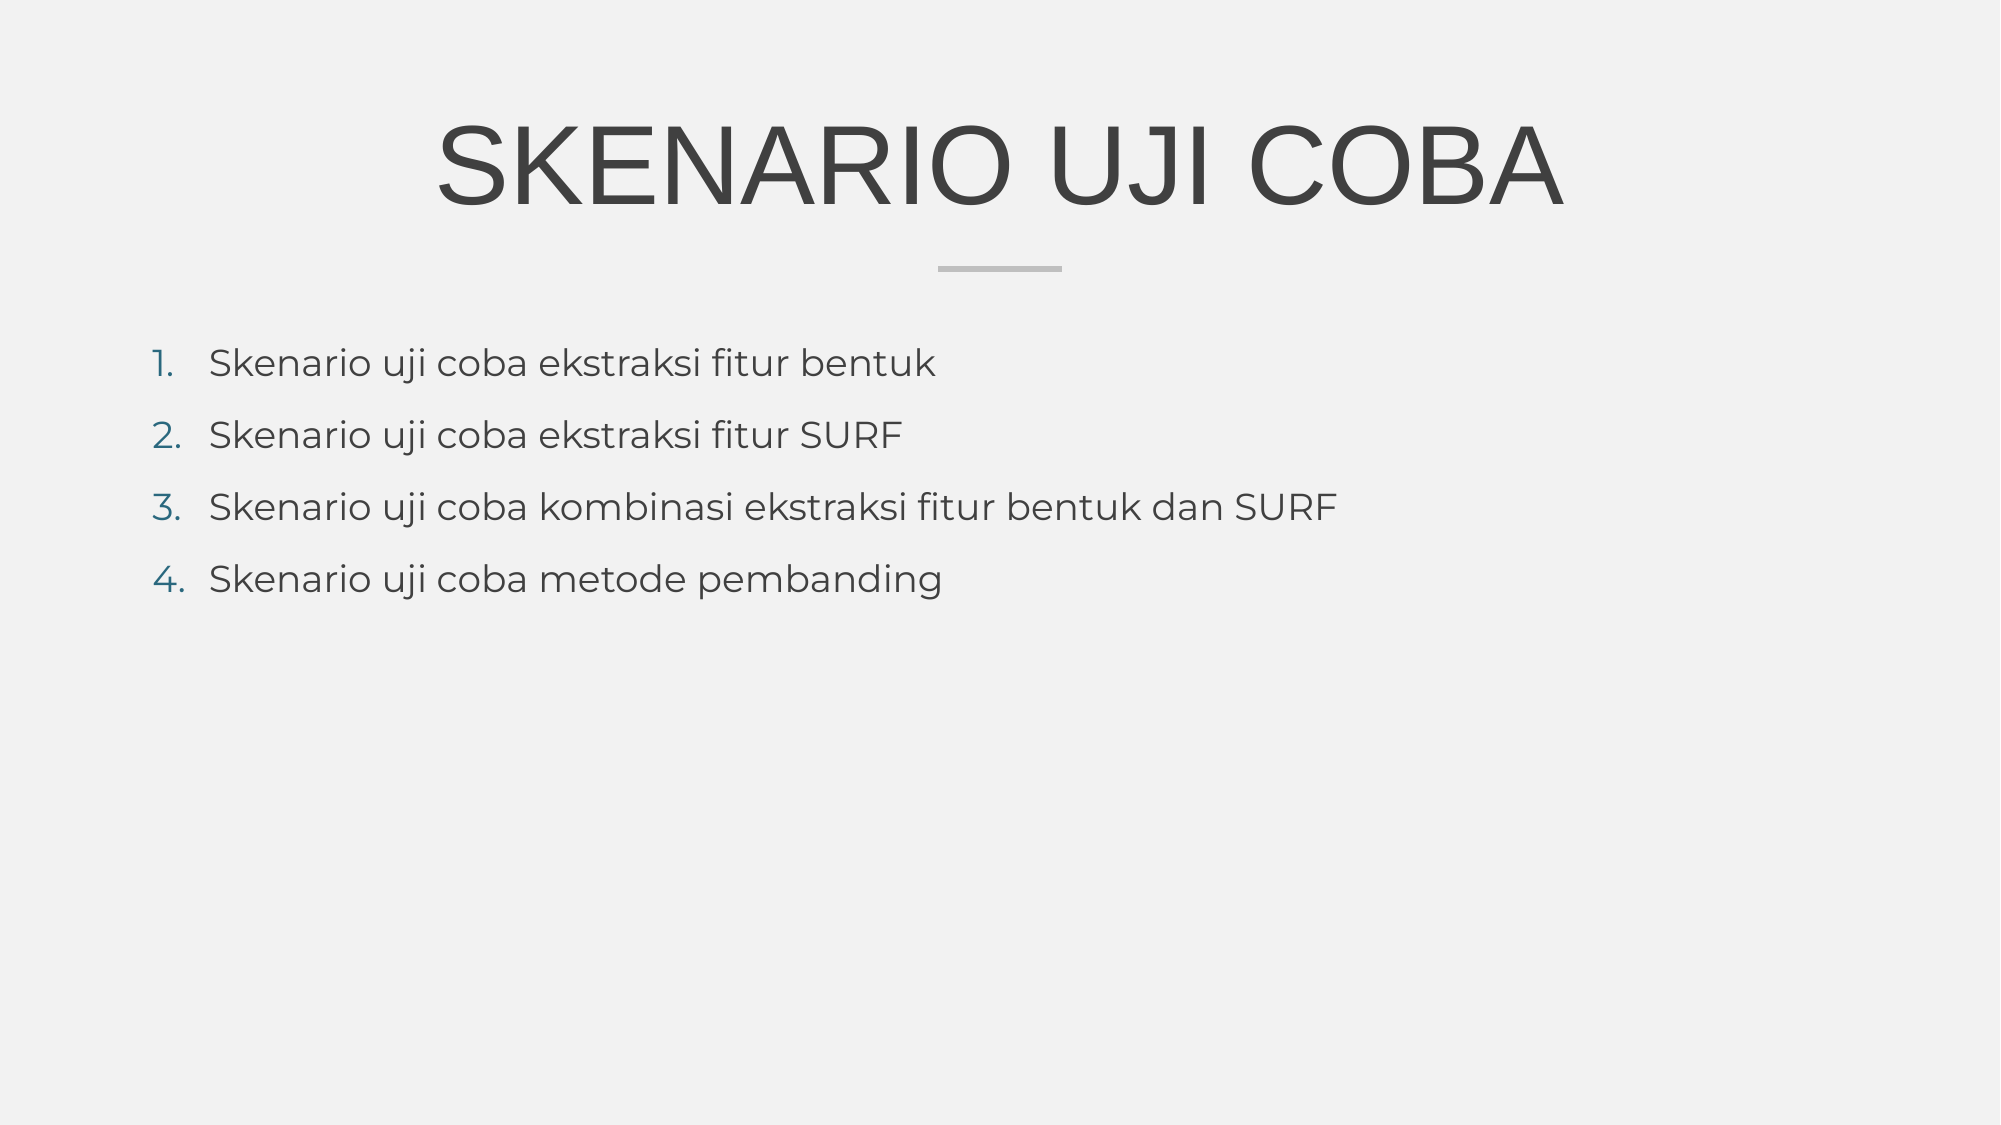

# SKENARIO UJI COBA
Skenario uji coba ekstraksi fitur bentuk
Skenario uji coba ekstraksi fitur SURF
Skenario uji coba kombinasi ekstraksi fitur bentuk dan SURF
Skenario uji coba metode pembanding